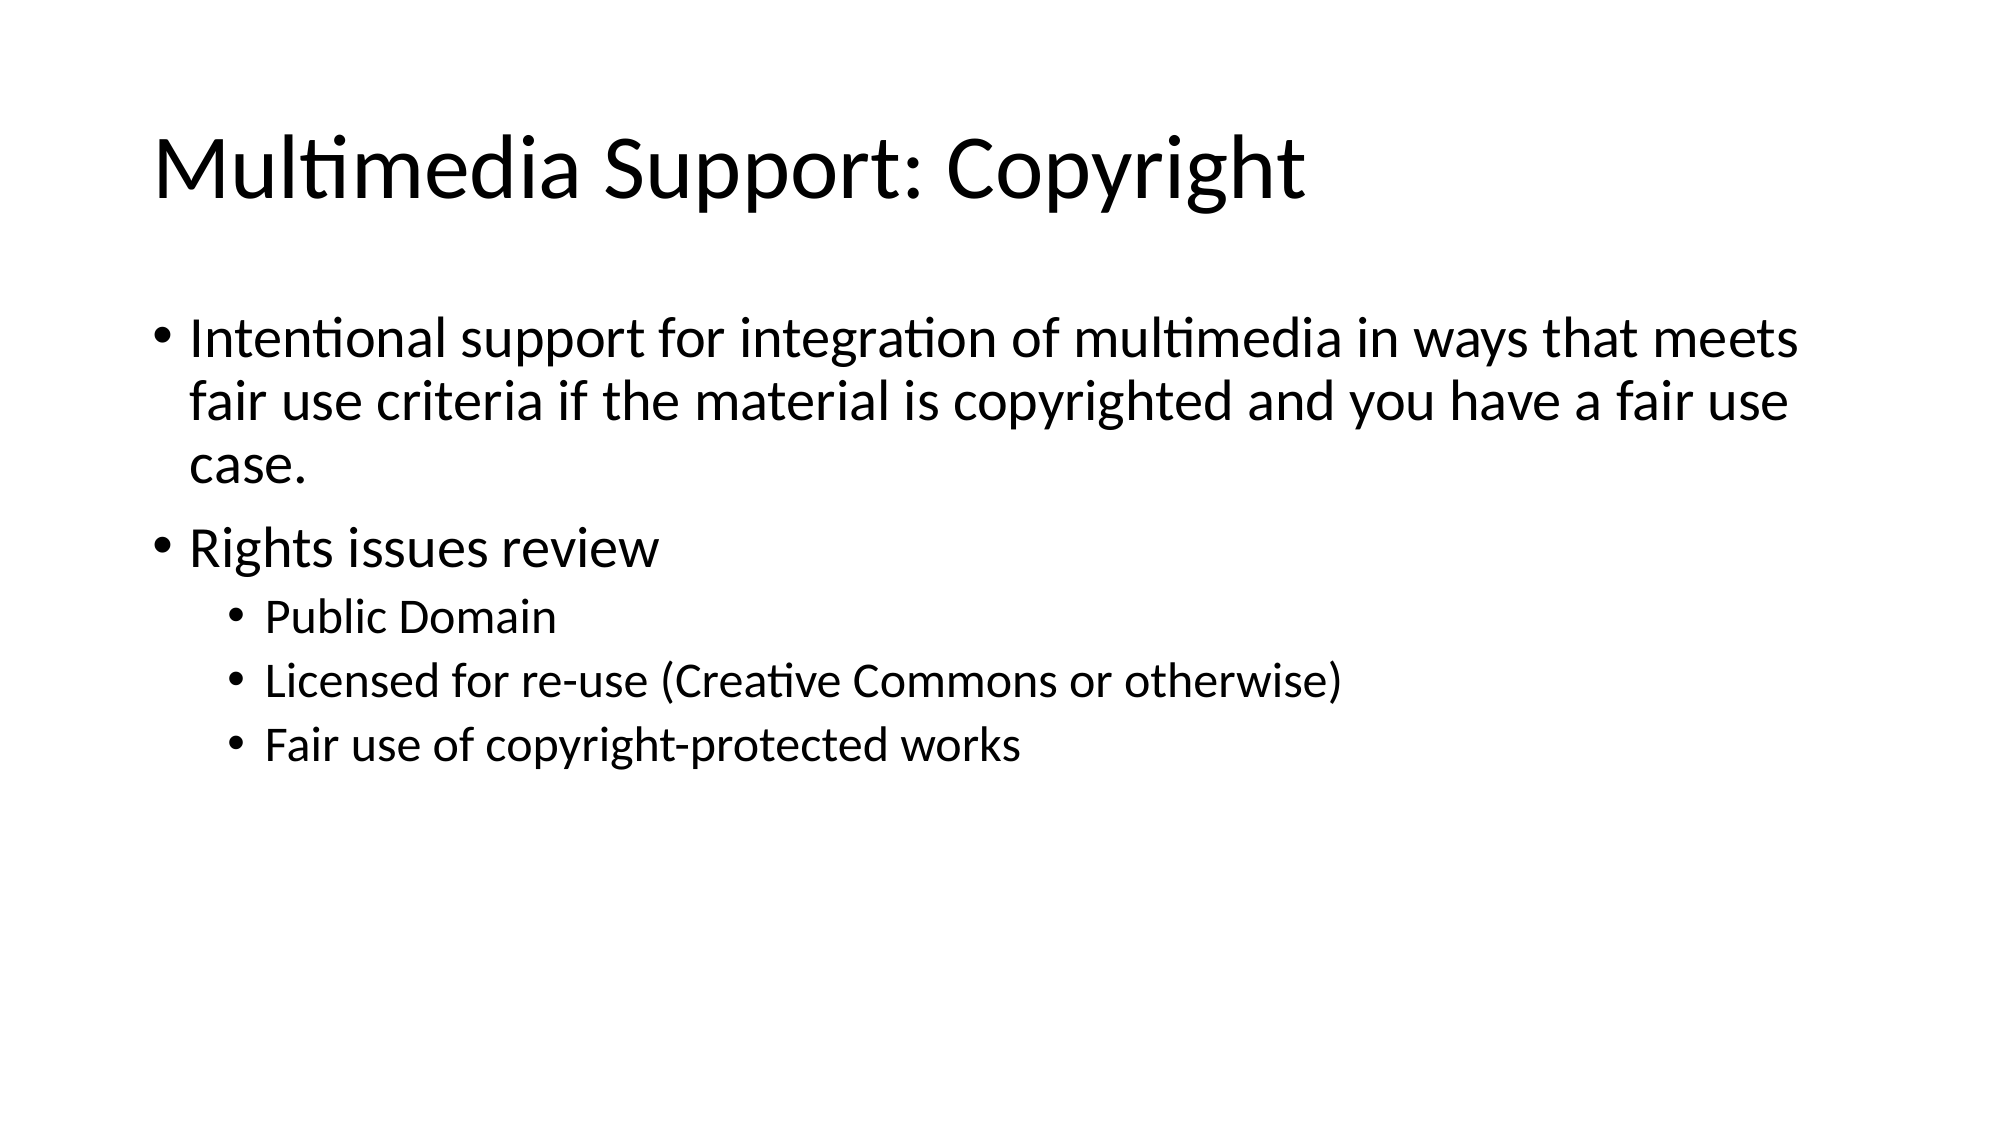

# Multimedia Support: Copyright
Intentional support for integration of multimedia in ways that meets fair use criteria if the material is copyrighted and you have a fair use case.
Rights issues review
Public Domain
Licensed for re-use (Creative Commons or otherwise)
Fair use of copyright-protected works